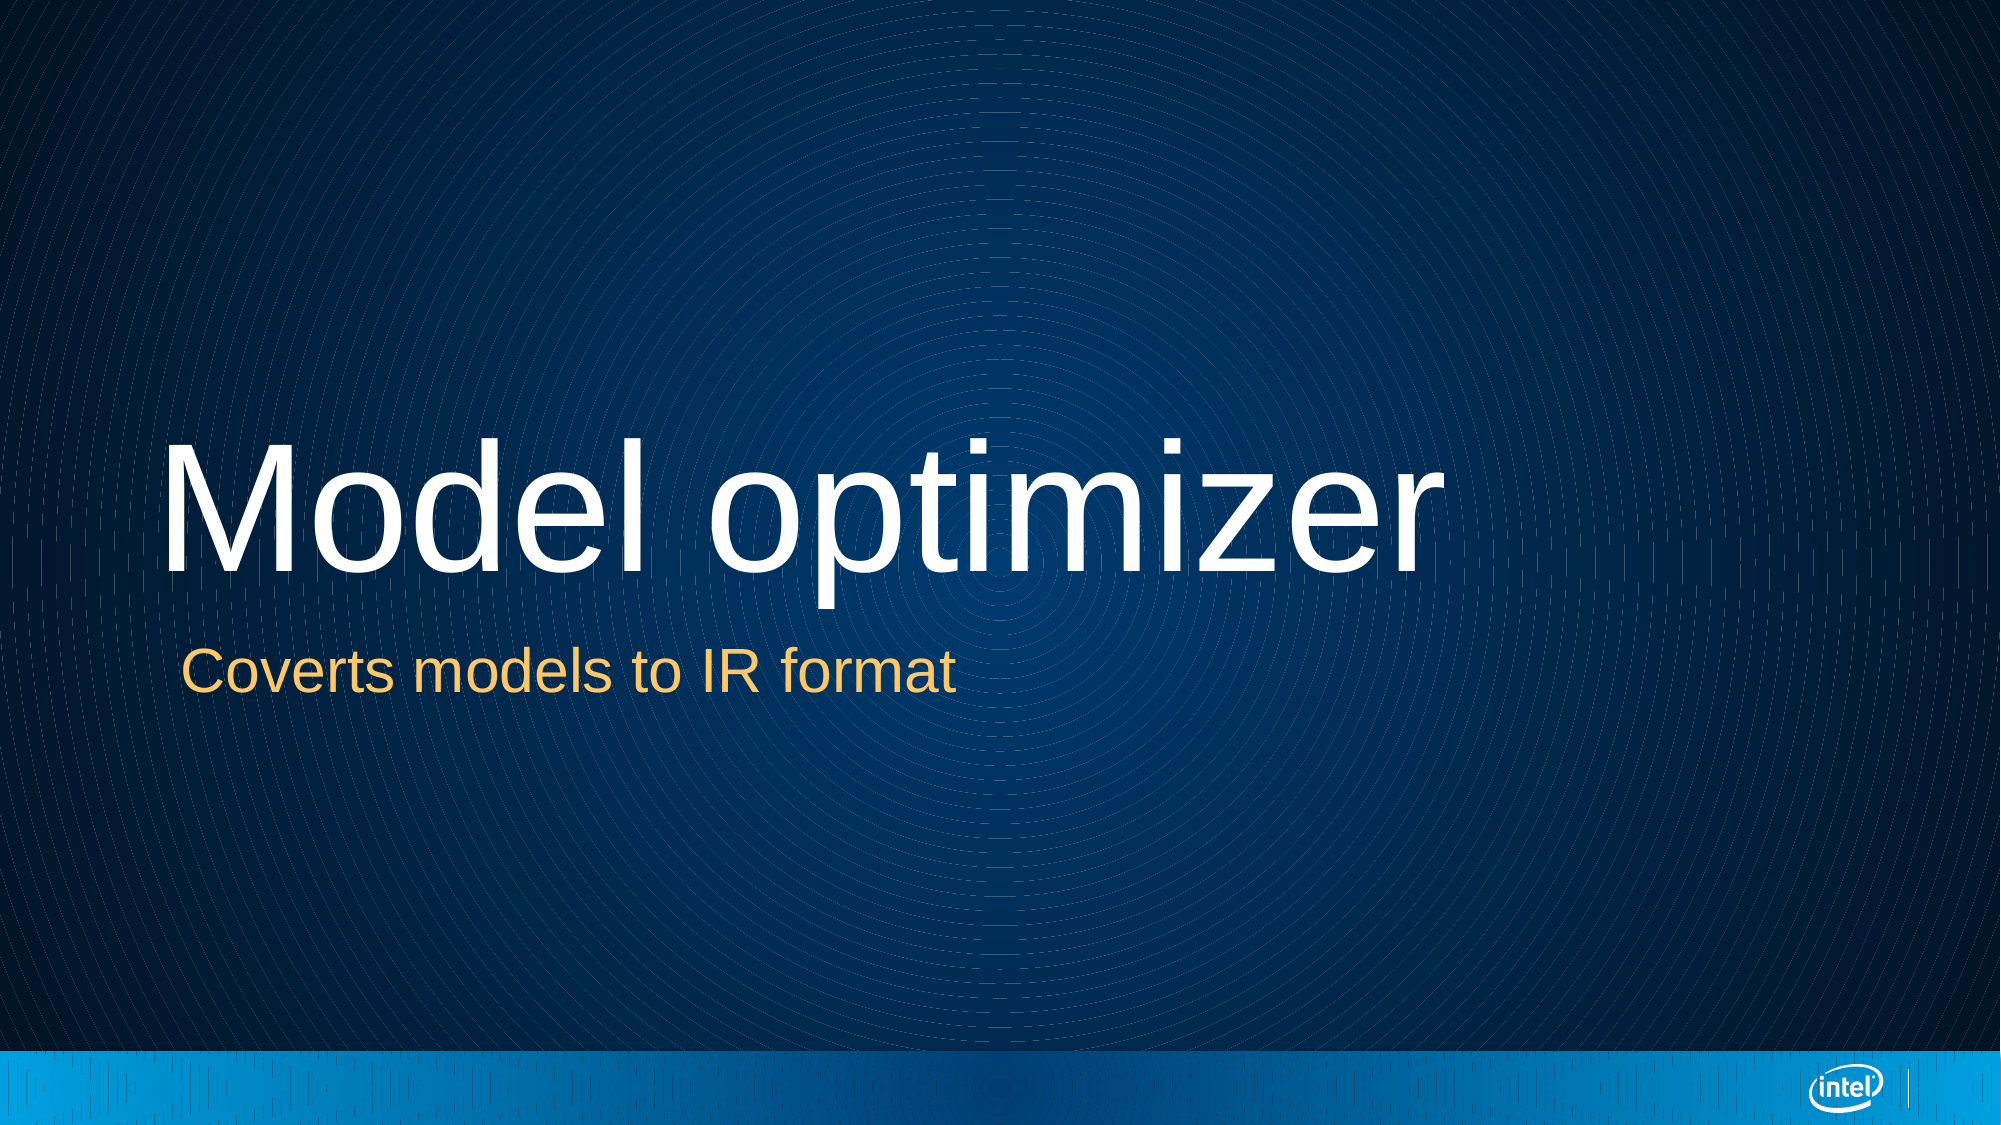

Model optimizer
Coverts models to IR format